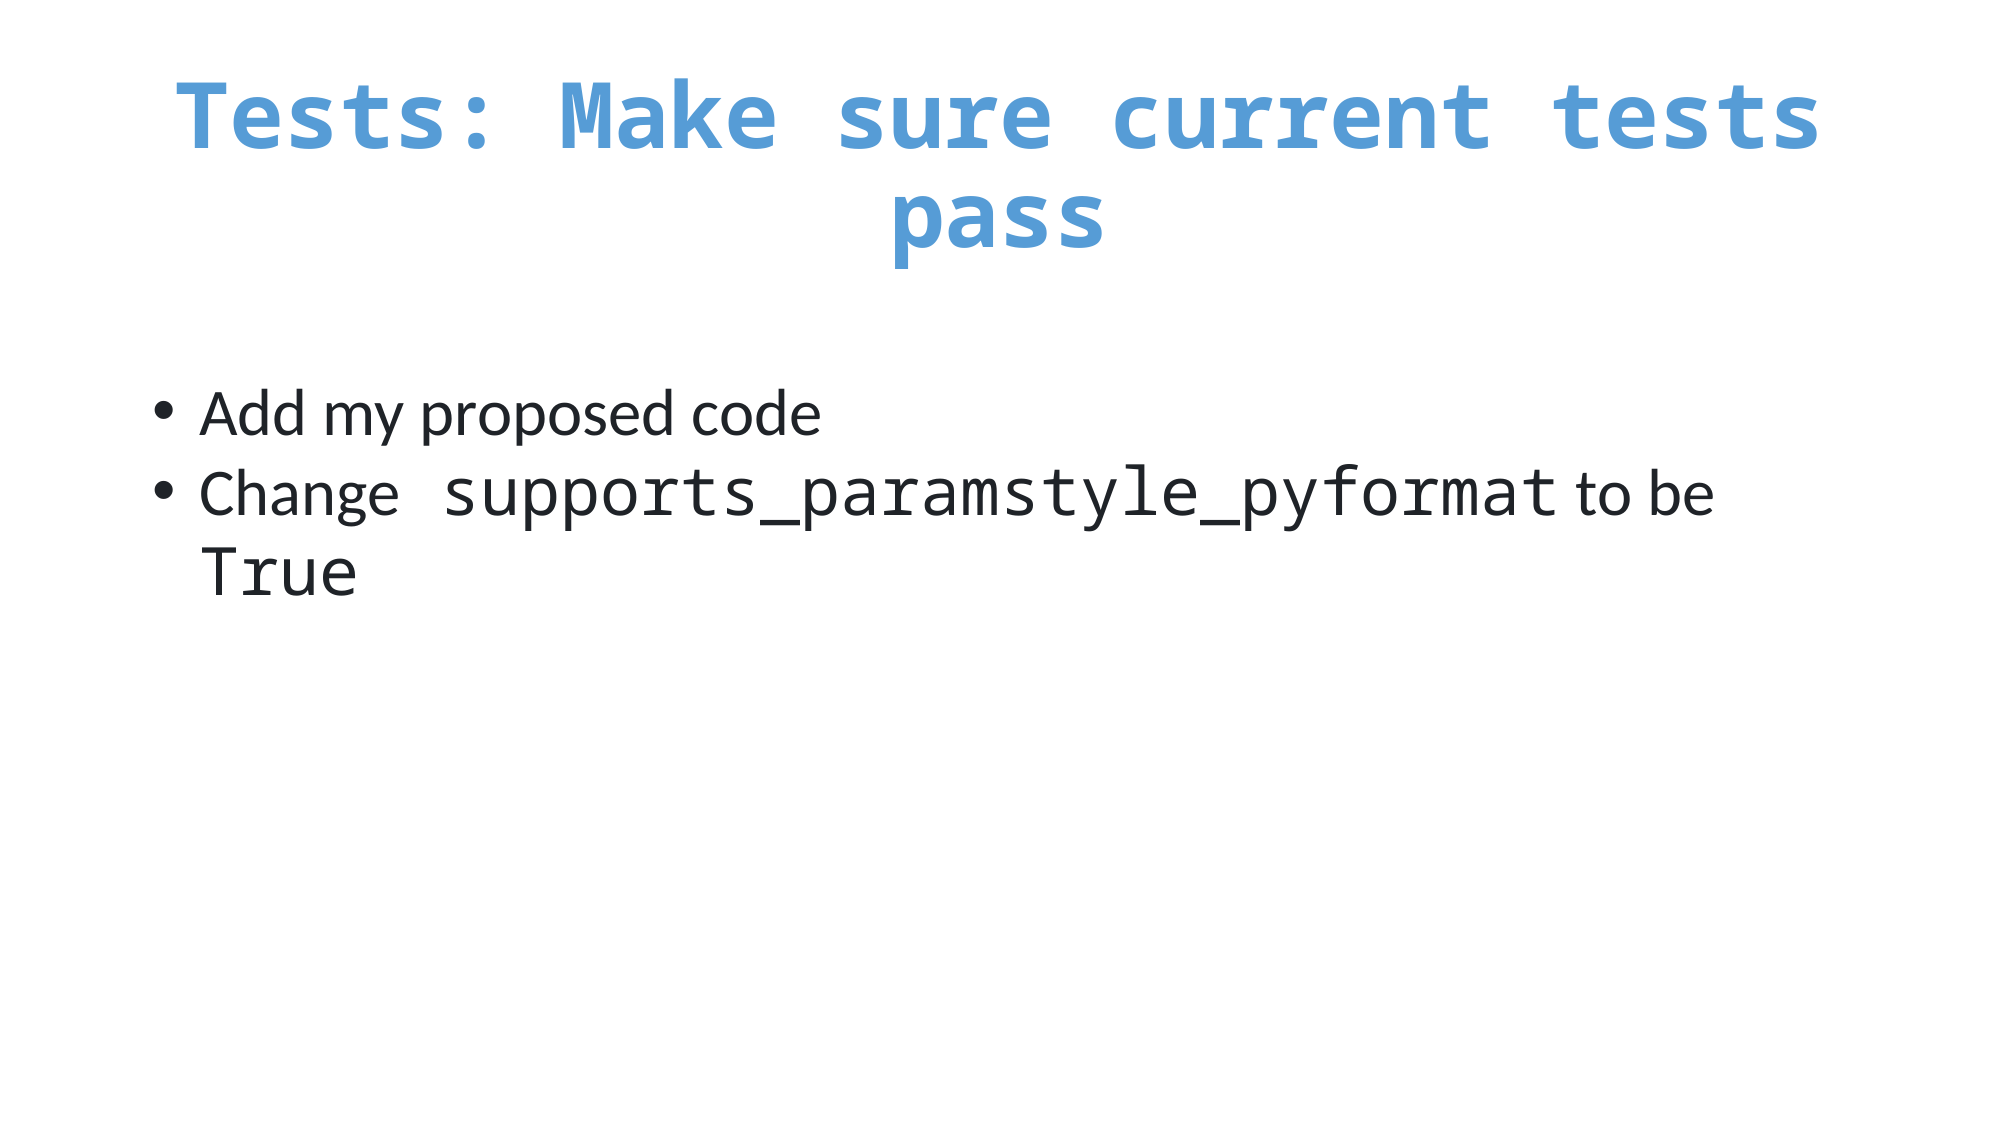

# Tests: Make sure current tests pass
Add my proposed code
Change supports_paramstyle_pyformat to be True